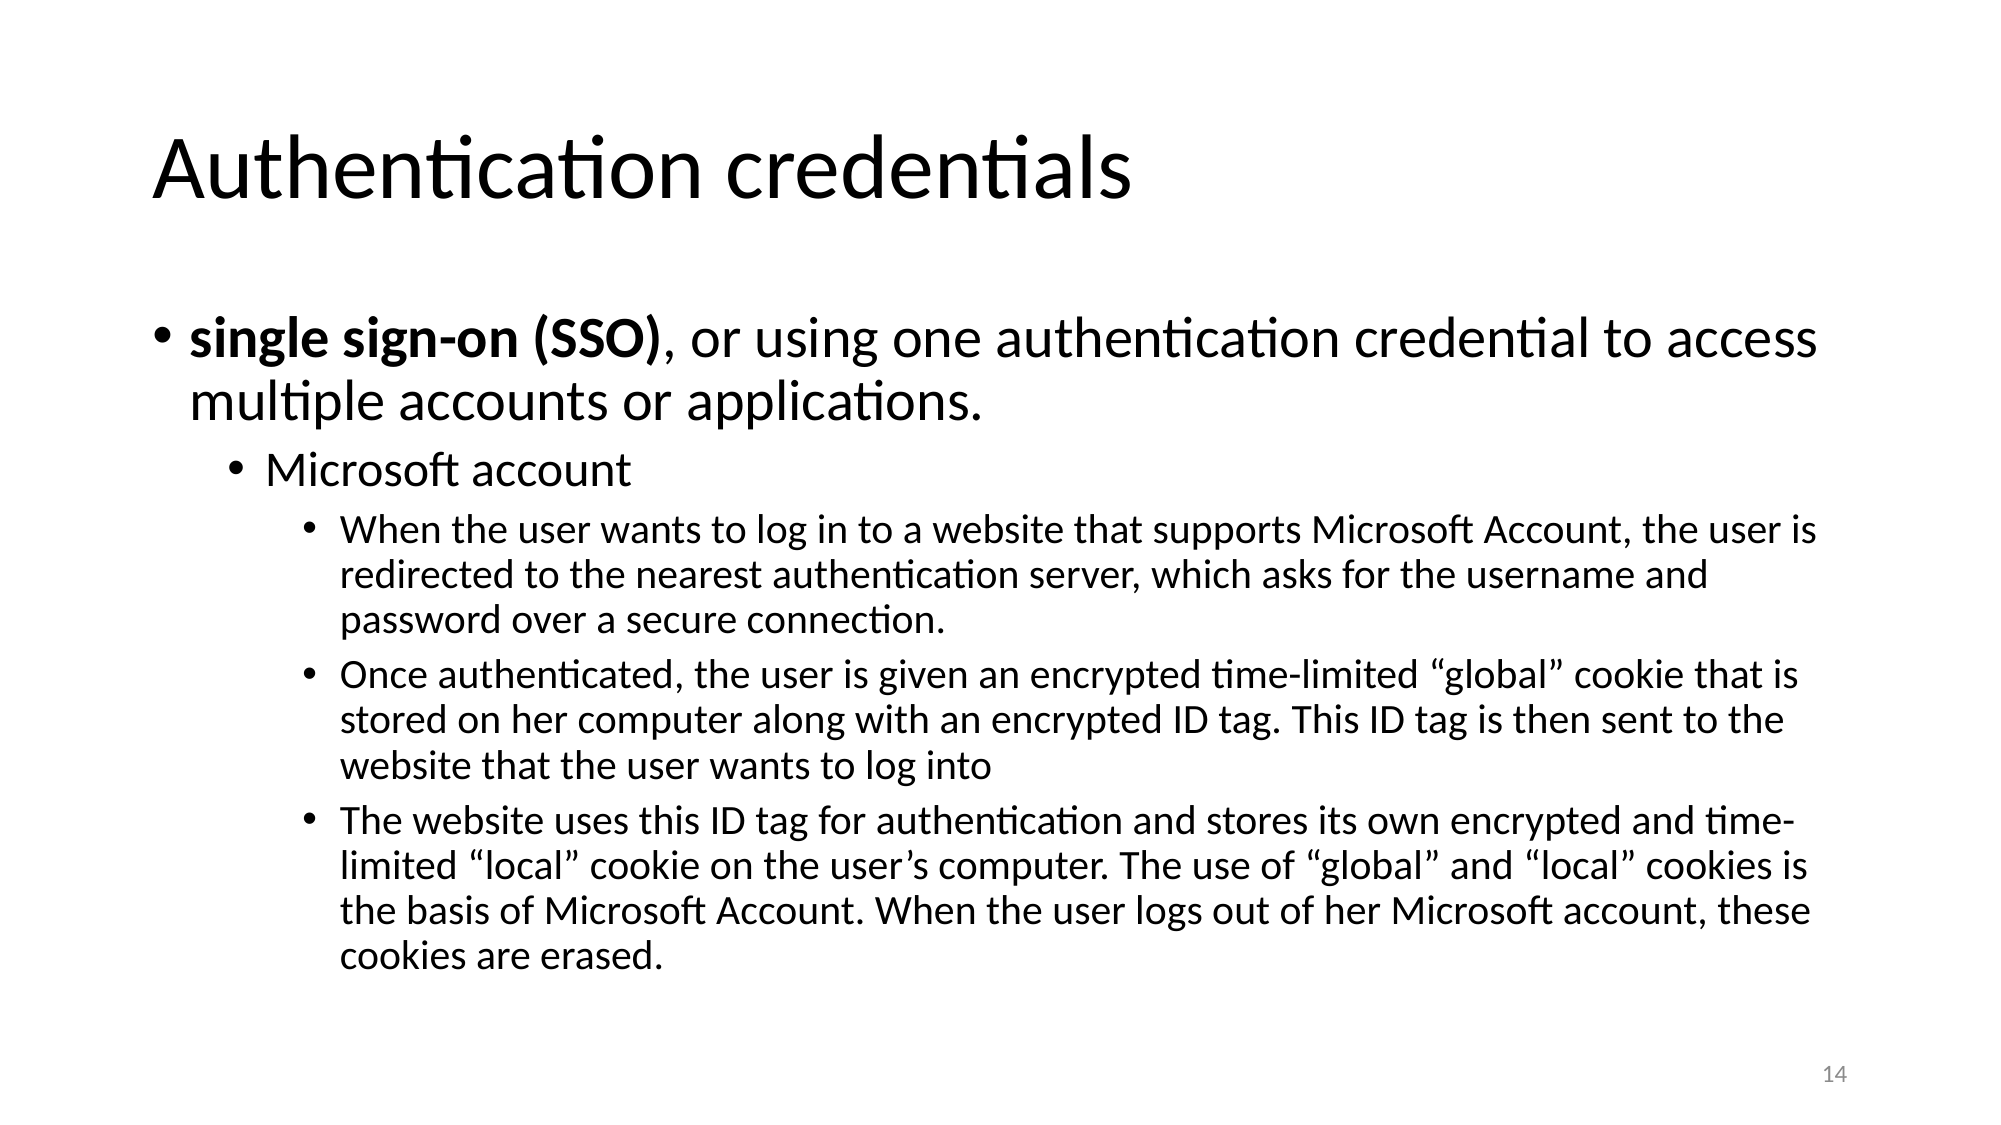

# Authentication credentials
single sign-on (SSO), or using one authentication credential to access multiple accounts or applications.
Microsoft account
When the user wants to log in to a website that supports Microsoft Account, the user is redirected to the nearest authentication server, which asks for the username and password over a secure connection.
Once authenticated, the user is given an encrypted time-limited “global” cookie that is stored on her computer along with an encrypted ID tag. This ID tag is then sent to the website that the user wants to log into
The website uses this ID tag for authentication and stores its own encrypted and time-limited “local” cookie on the user’s computer. The use of “global” and “local” cookies is the basis of Microsoft Account. When the user logs out of her Microsoft account, these cookies are erased.
14